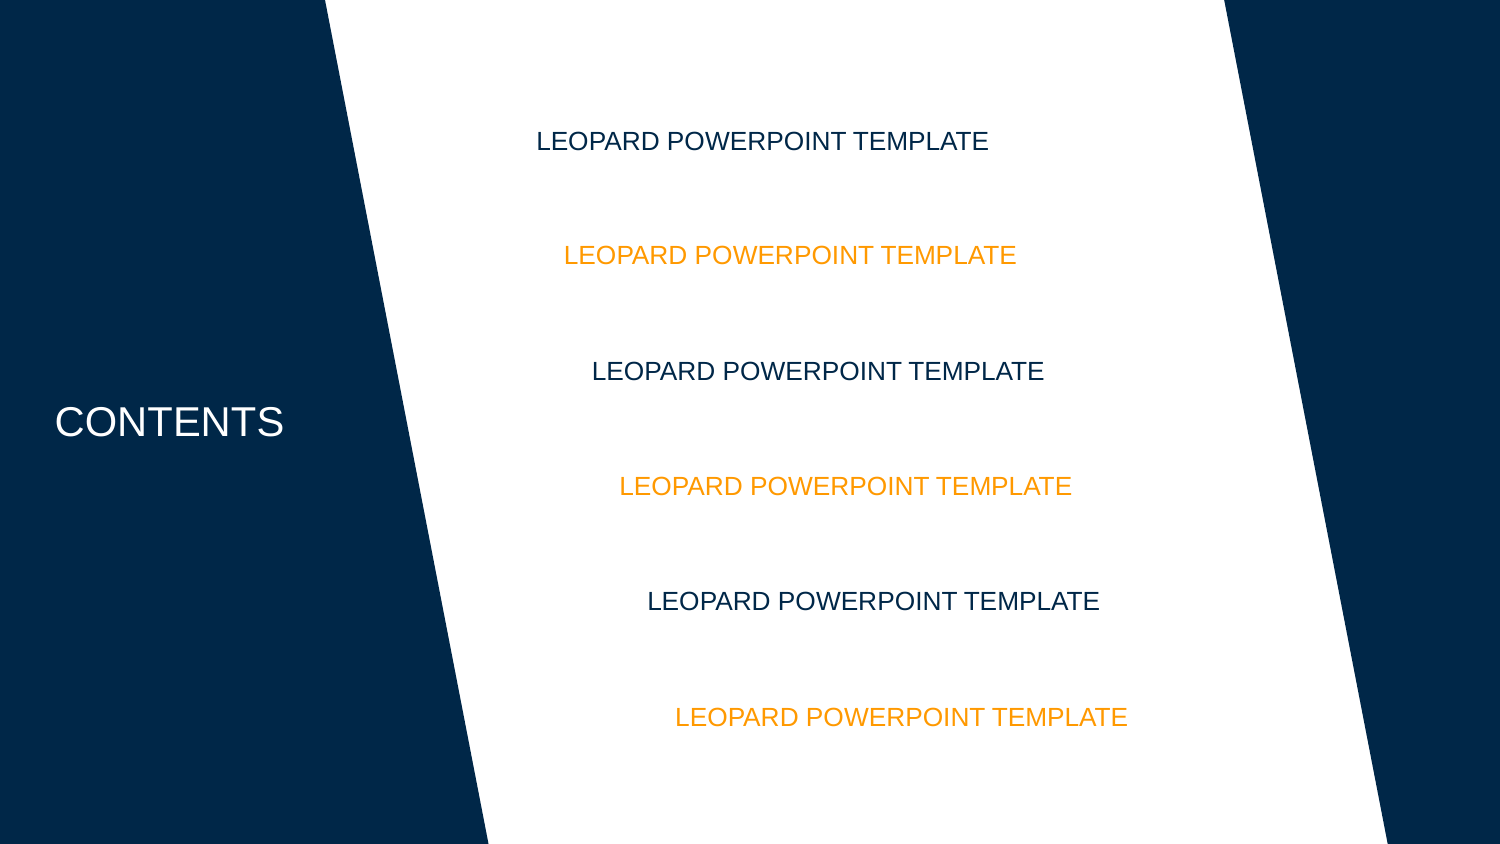

LEOPARD POWERPOINT TEMPLATE
LEOPARD POWERPOINT TEMPLATE

LEOPARD POWERPOINT TEMPLATE
CONTENTS
LEOPARD POWERPOINT TEMPLATE
LEOPARD POWERPOINT TEMPLATE
LEOPARD POWERPOINT TEMPLATE